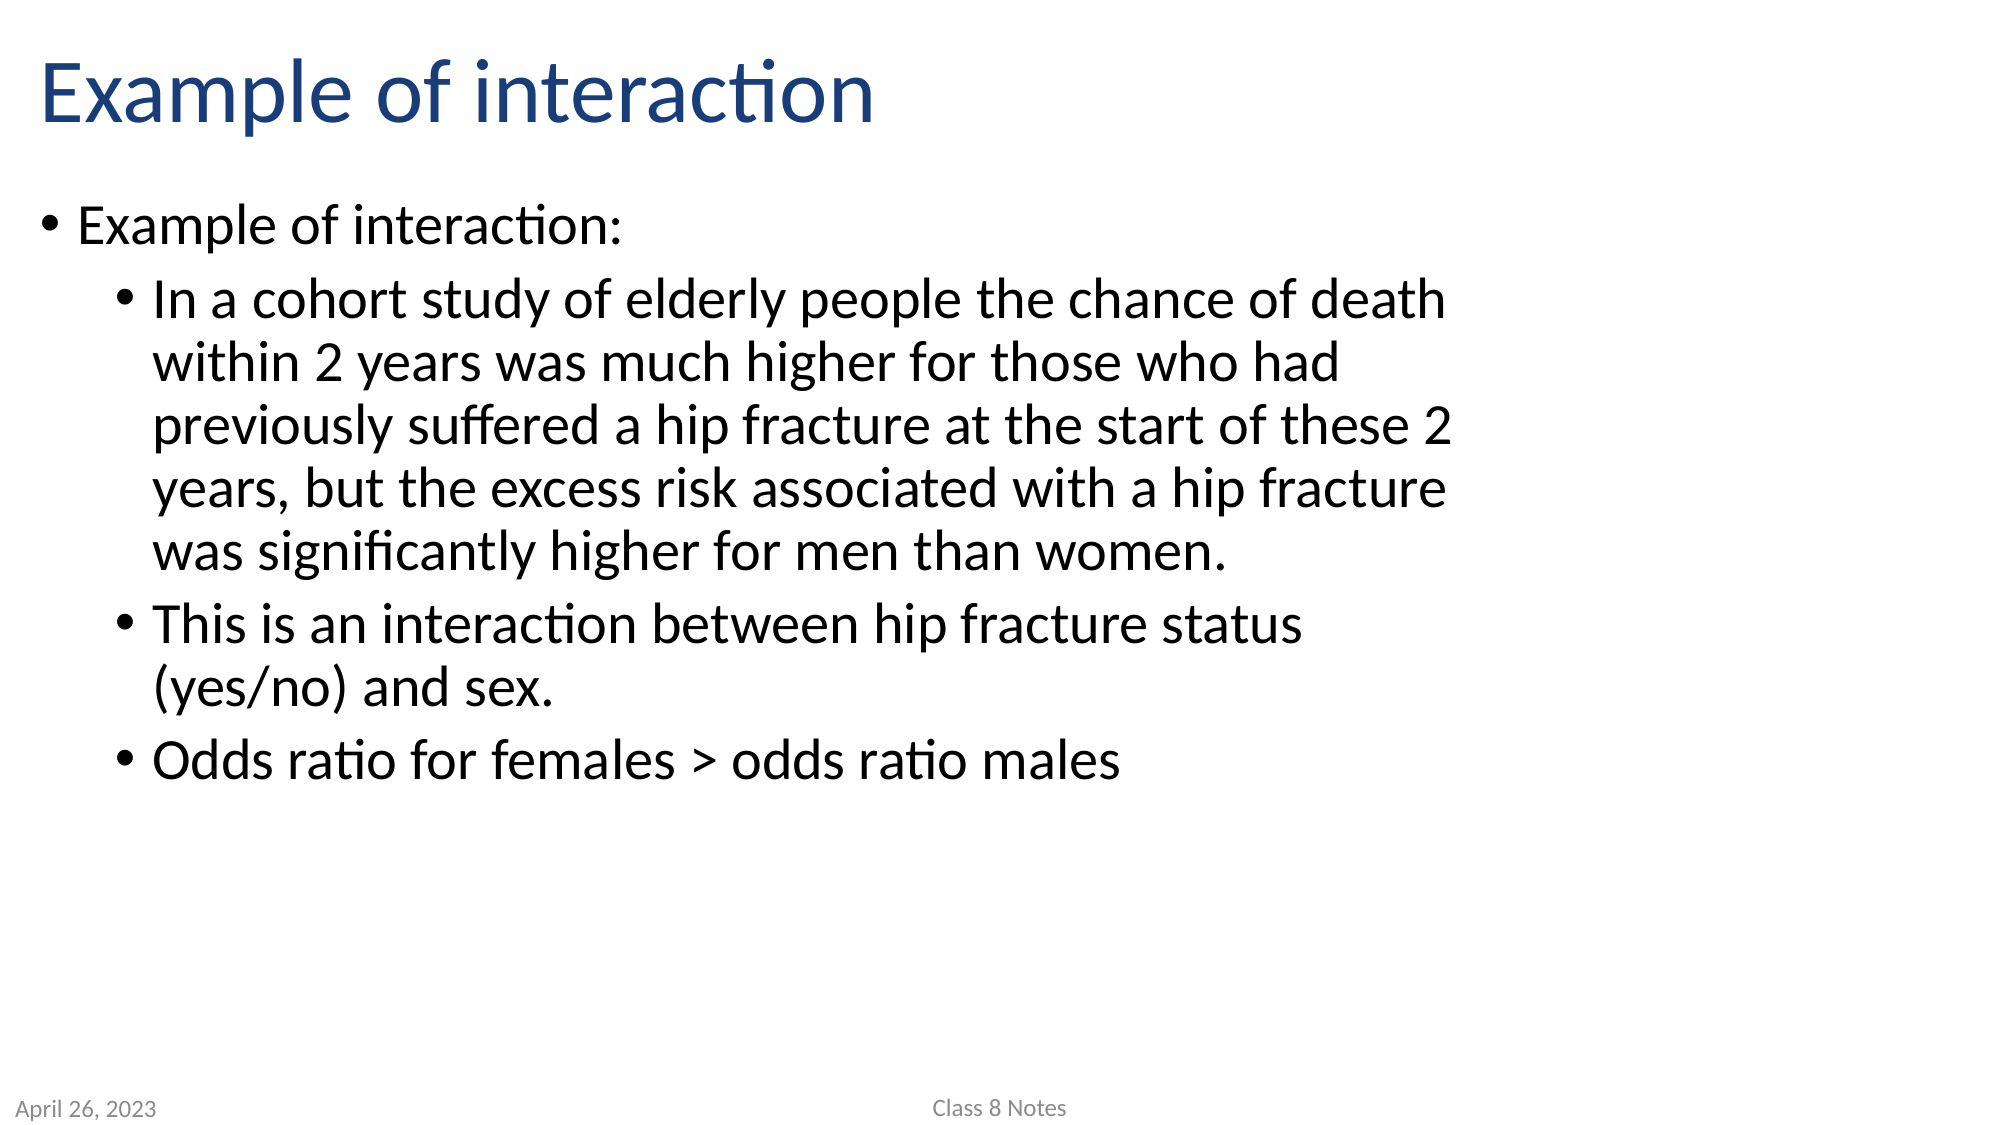

# Example of interaction
Example of interaction:
In a cohort study of elderly people the chance of death within 2 years was much higher for those who had previously suffered a hip fracture at the start of these 2 years, but the excess risk associated with a hip fracture was significantly higher for men than women.
This is an interaction between hip fracture status (yes/no) and sex.
Odds ratio for females > odds ratio males
Class 8 Notes
April 26, 2023